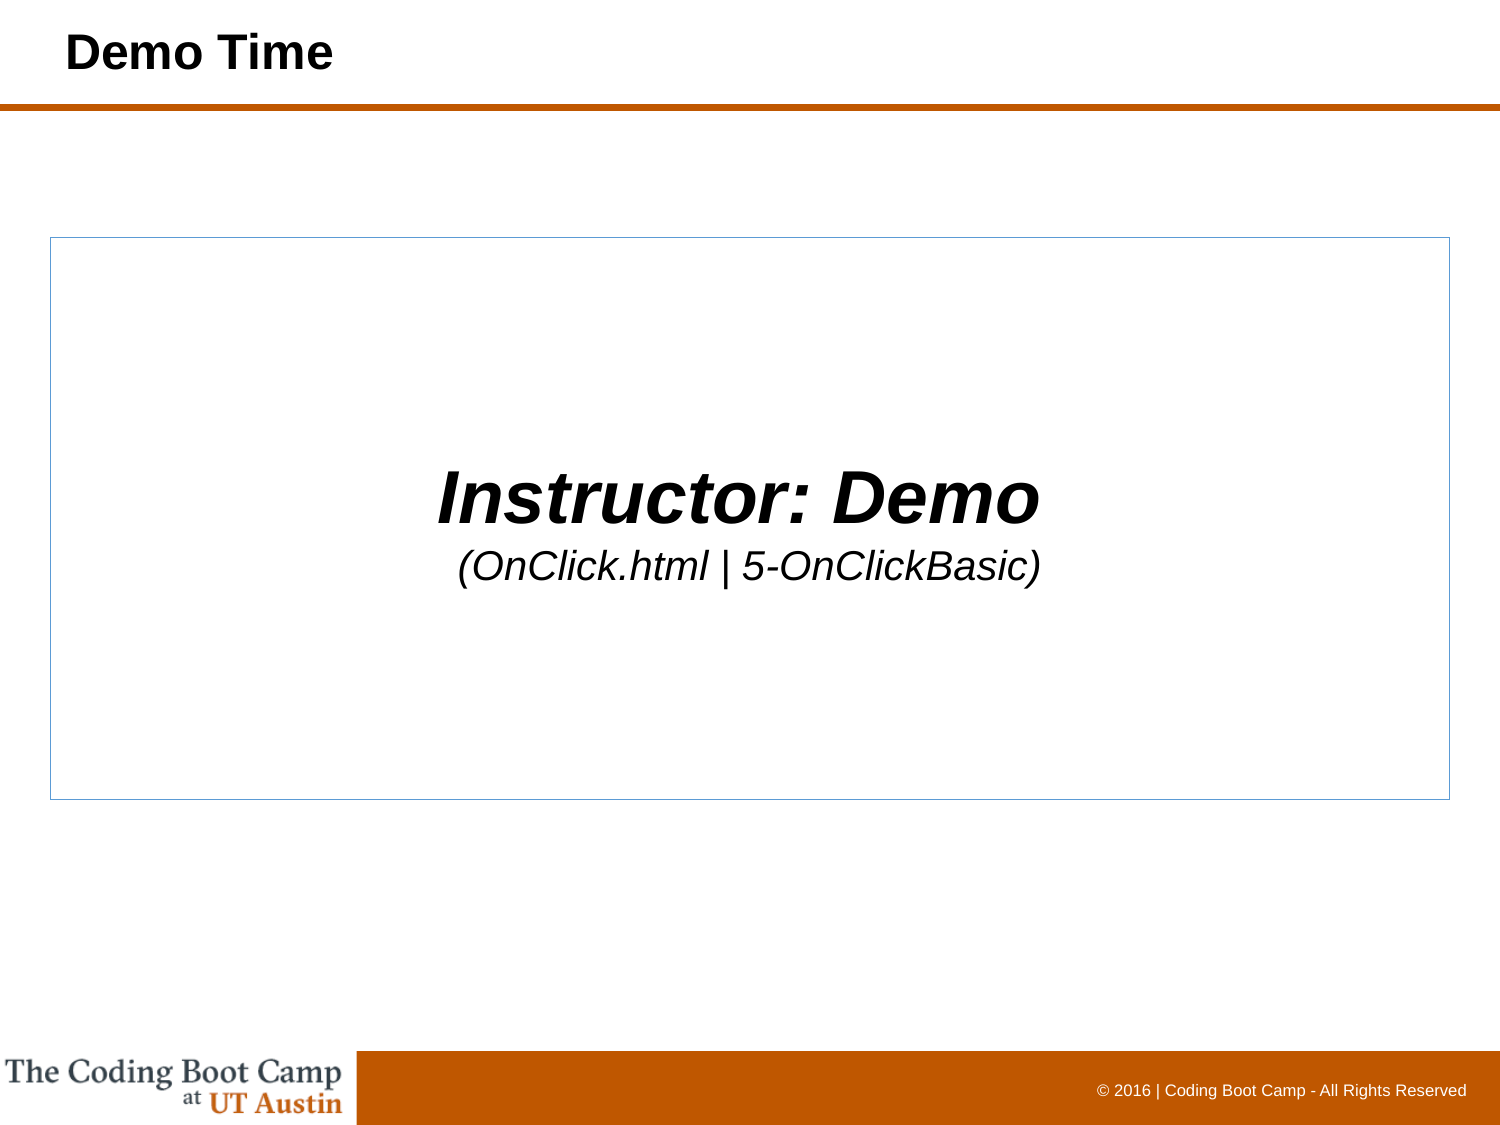

# Demo Time
Instructor: Demo
(OnClick.html | 5-OnClickBasic)